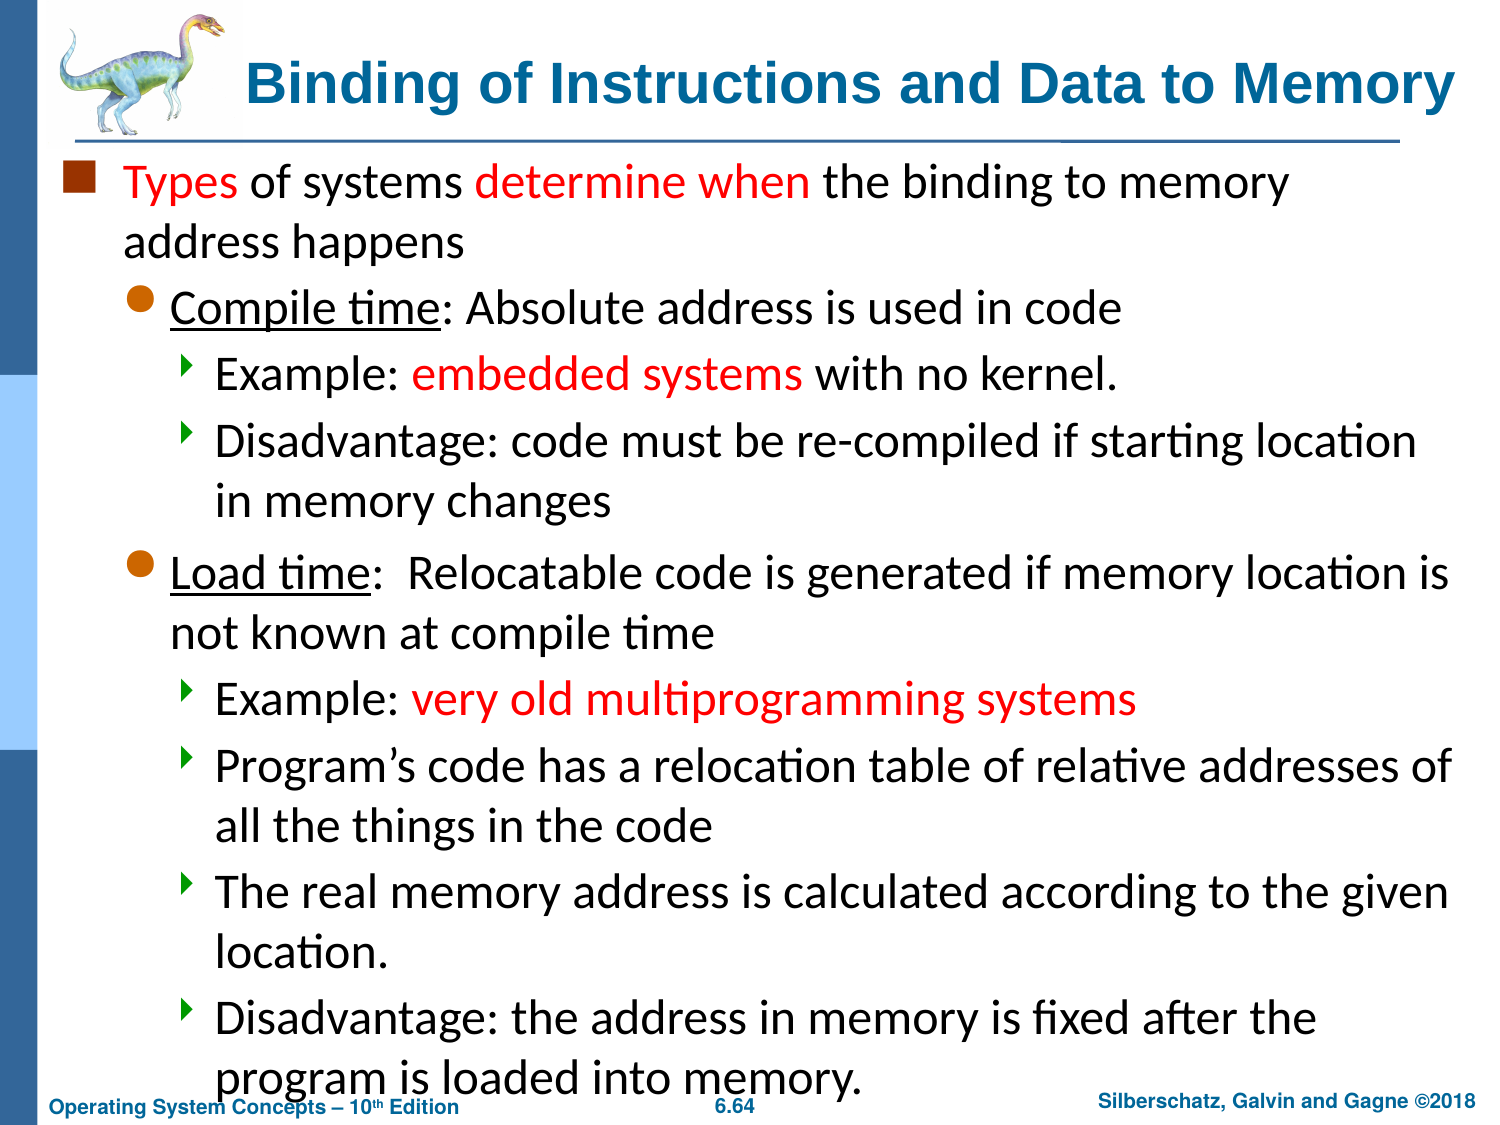

# Binding of Instructions and Data to Memory
Types of systems determine when the binding to memory address happens
Compile time: Absolute address is used in code
Example: embedded systems with no kernel.
Disadvantage: code must be re-compiled if starting location in memory changes
Load time:  Relocatable code is generated if memory location is not known at compile time
Example: very old multiprogramming systems
Program’s code has a relocation table of relative addresses of all the things in the code
The real memory address is calculated according to the given location.
Disadvantage: the address in memory is fixed after the program is loaded into memory.